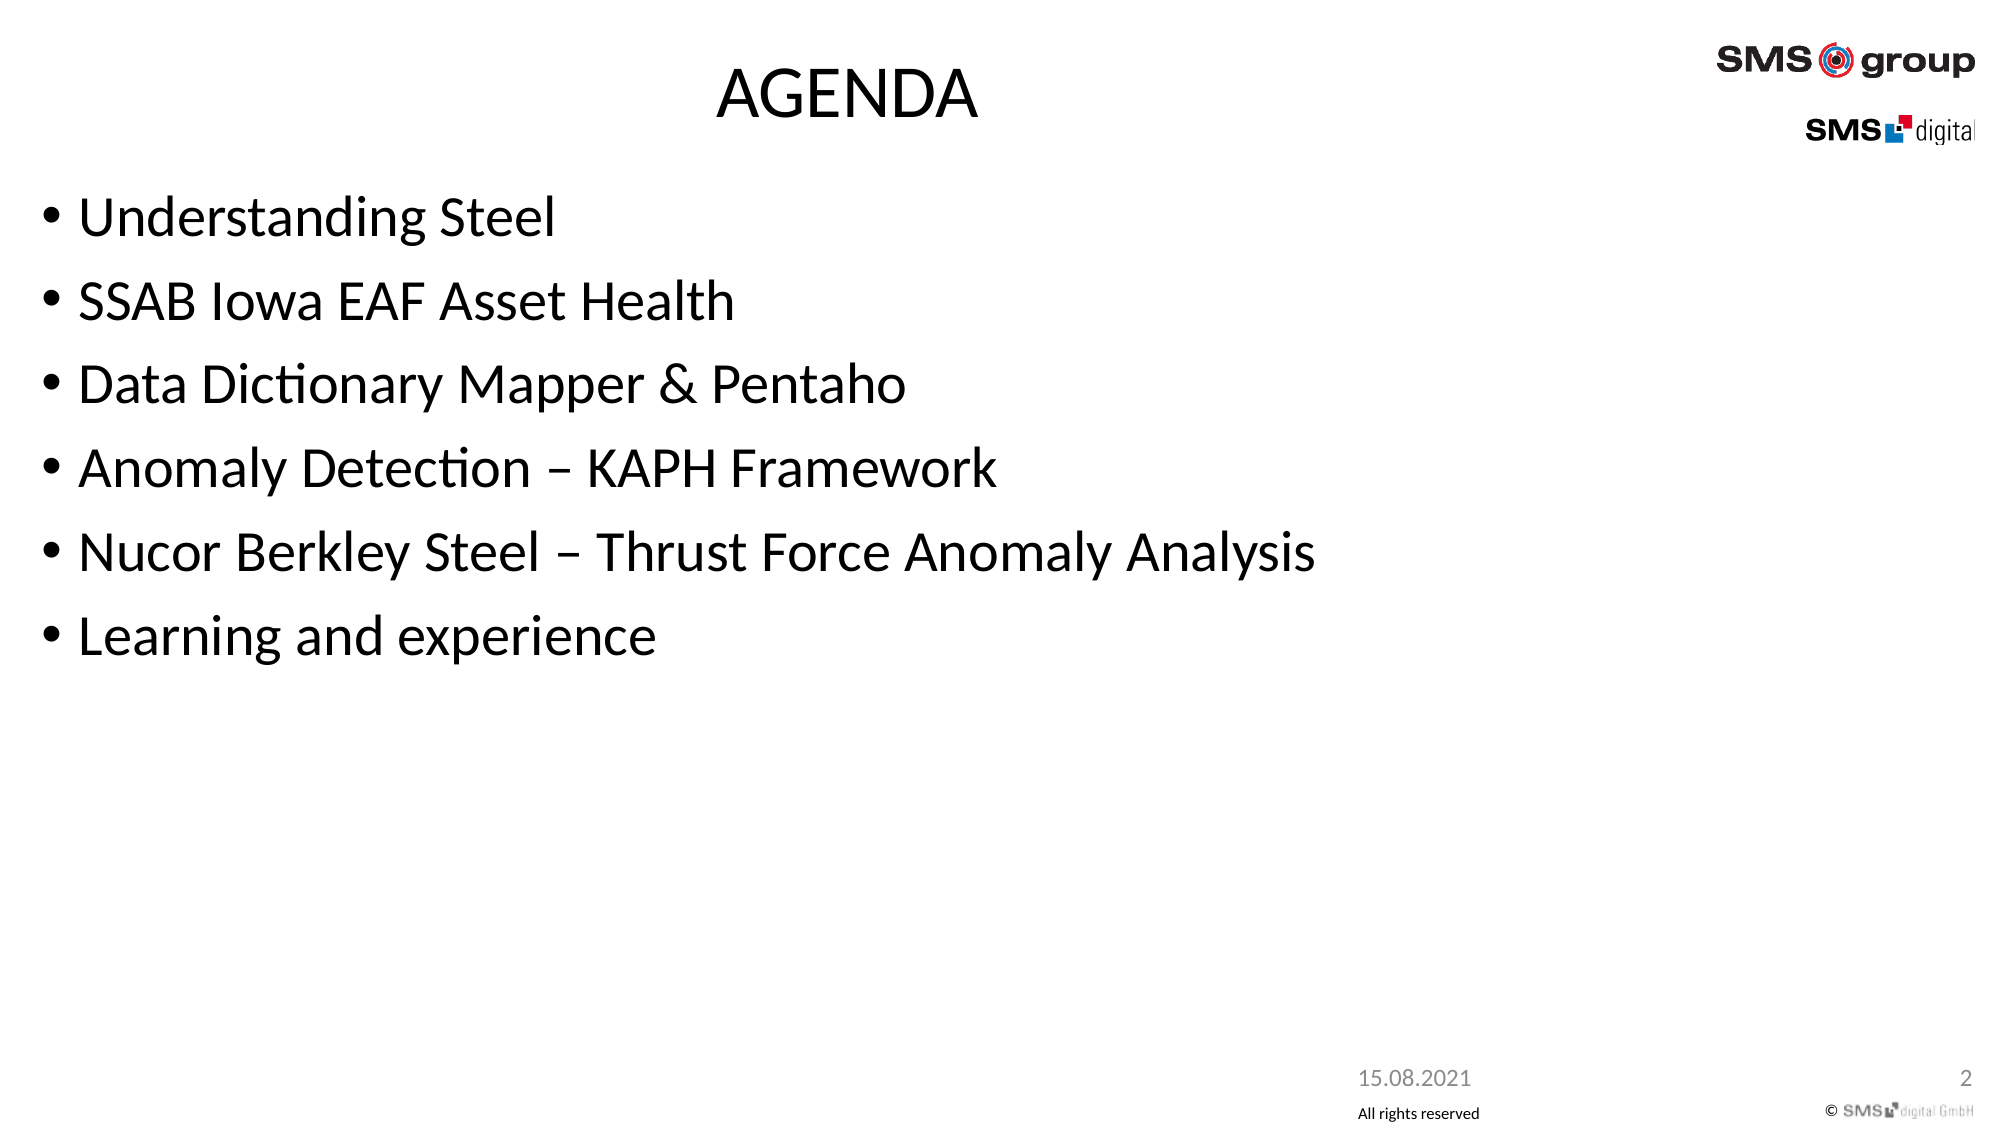

# AGENDA
Understanding Steel
SSAB Iowa EAF Asset Health
Data Dictionary Mapper & Pentaho
Anomaly Detection – KAPH Framework
Nucor Berkley Steel – Thrust Force Anomaly Analysis
Learning and experience
15.08.2021
2